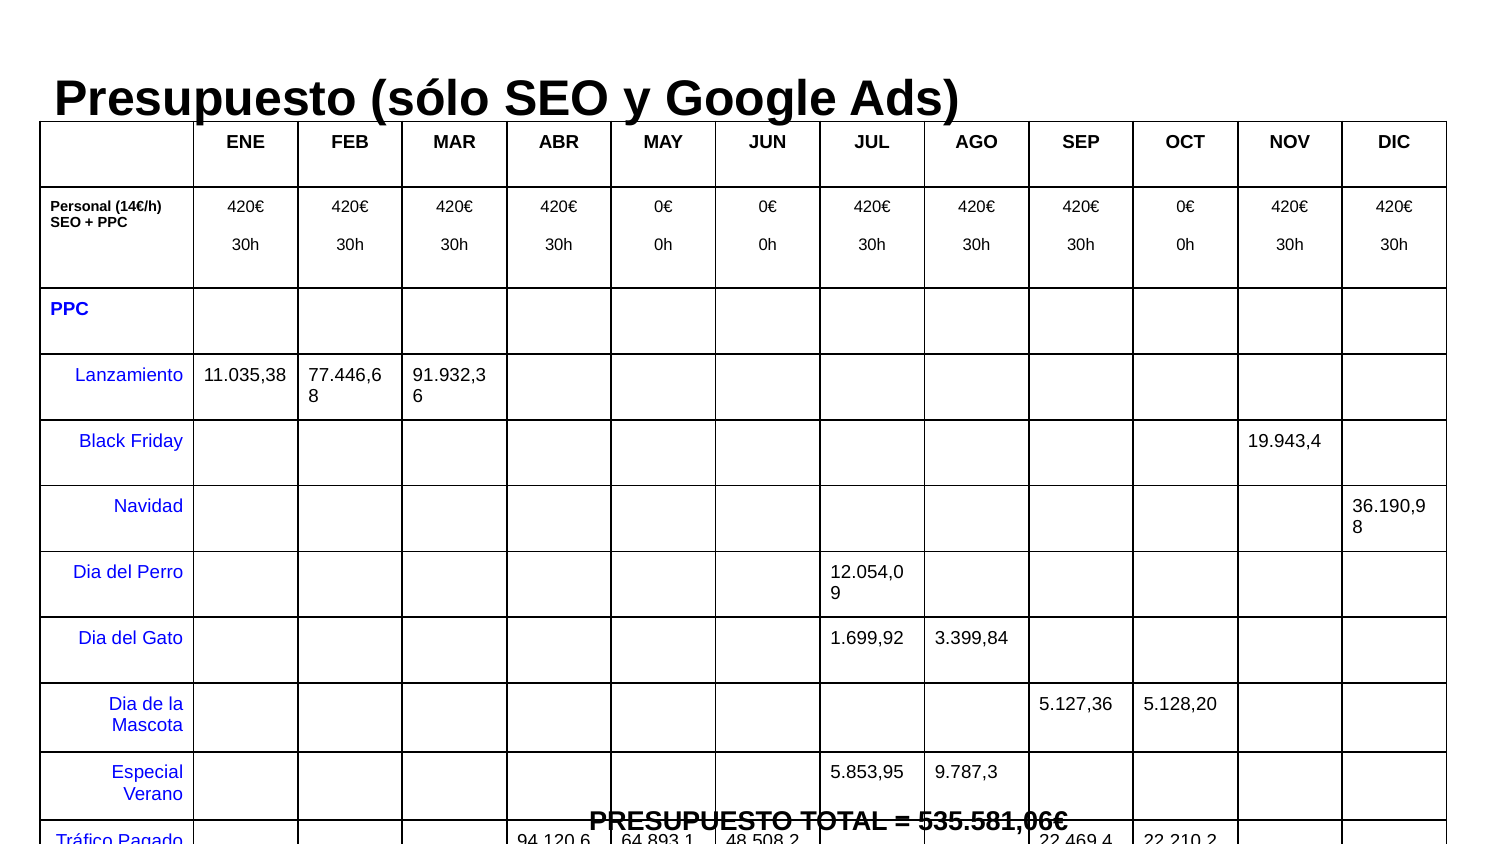

Presupuesto (sólo SEO y Google Ads)
|  | ENE | FEB | MAR | ABR | MAY | JUN | JUL | AGO | SEP | OCT | NOV | DIC |
| --- | --- | --- | --- | --- | --- | --- | --- | --- | --- | --- | --- | --- |
| Personal (14€/h) SEO + PPC | 420€ 30h | 420€ 30h | 420€ 30h | 420€ 30h | 0€ 0h | 0€ 0h | 420€ 30h | 420€ 30h | 420€ 30h | 0€ 0h | 420€ 30h | 420€ 30h |
| PPC |  |  |  |  |  |  |  |  |  |  |  |  |
| Lanzamiento | 11.035,38 | 77.446,68 | 91.932,36 |  |  |  |  |  |  |  |  |  |
| Black Friday |  |  |  |  |  |  |  |  |  |  | 19.943,4 |  |
| Navidad |  |  |  |  |  |  |  |  |  |  |  | 36.190,98 |
| Dia del Perro |  |  |  |  |  |  | 12.054,09 |  |  |  |  |  |
| Dia del Gato |  |  |  |  |  |  | 1.699,92 | 3.399,84 |  |  |  |  |
| Dia de la Mascota |  |  |  |  |  |  |  |  | 5.127,36 | 5.128,20 |  |  |
| Especial Verano |  |  |  |  |  |  | 5.853,95 | 9.787,3 |  |  |  |  |
| Tráfico Pagado |  |  |  | 94.120,65 | 64.893,15 | 48.508,2 |  |  | 22.469,4 | 22.210,2 |  |  |
| TOTAL | 11.455,38 | 77.866,68 | 92.352,36 | 94.540,65 | 64.893,15 | 48.508,2 | 20.027,96 | 13.607,14 | 28.016,76 | 27.338,4 | 20.363,4 | 36.610,98 |
PRESUPUESTO TOTAL = 535.581,06€